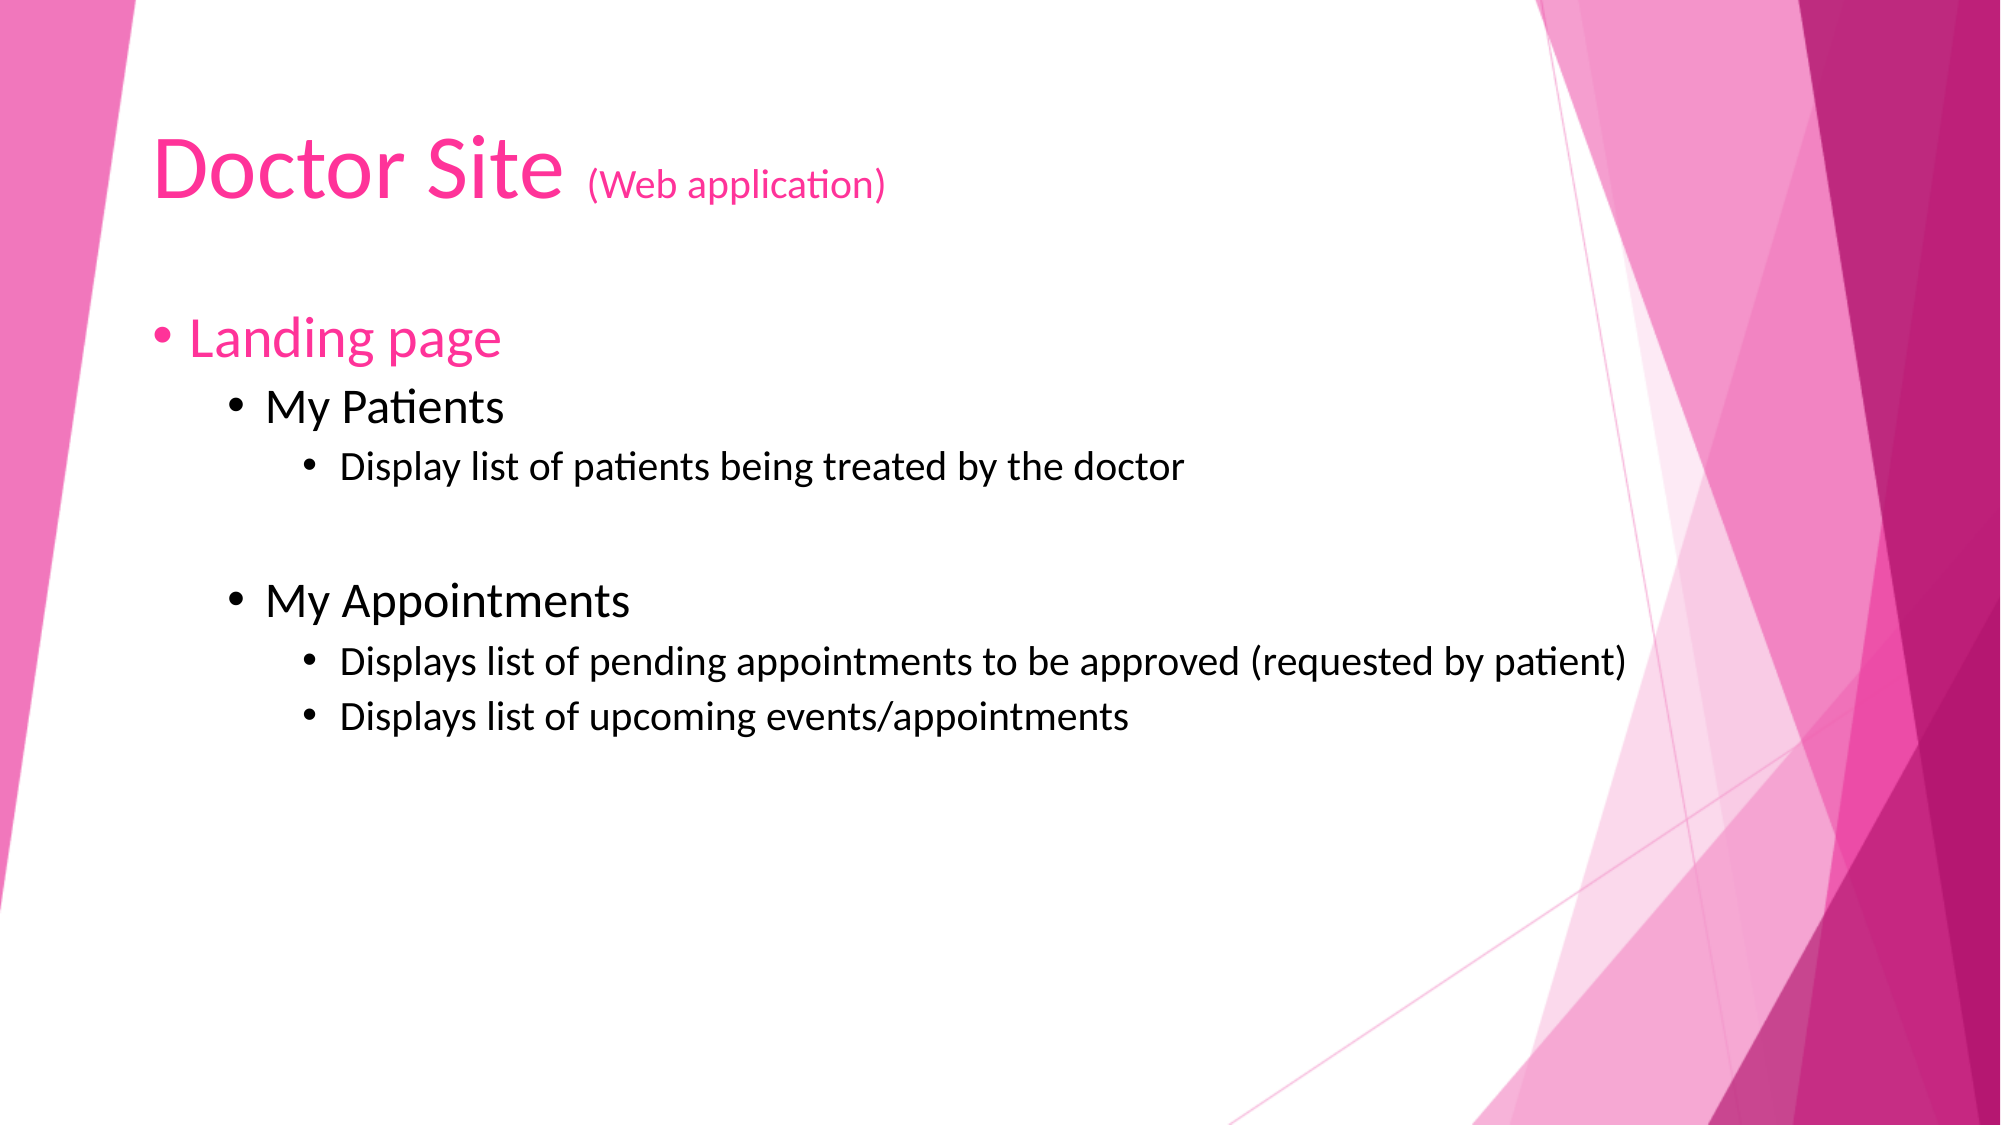

# Doctor Site (Web application)
Landing page
My Patients
Display list of patients being treated by the doctor

My Appointments
Displays list of pending appointments to be approved (requested by patient)
Displays list of upcoming events/appointments